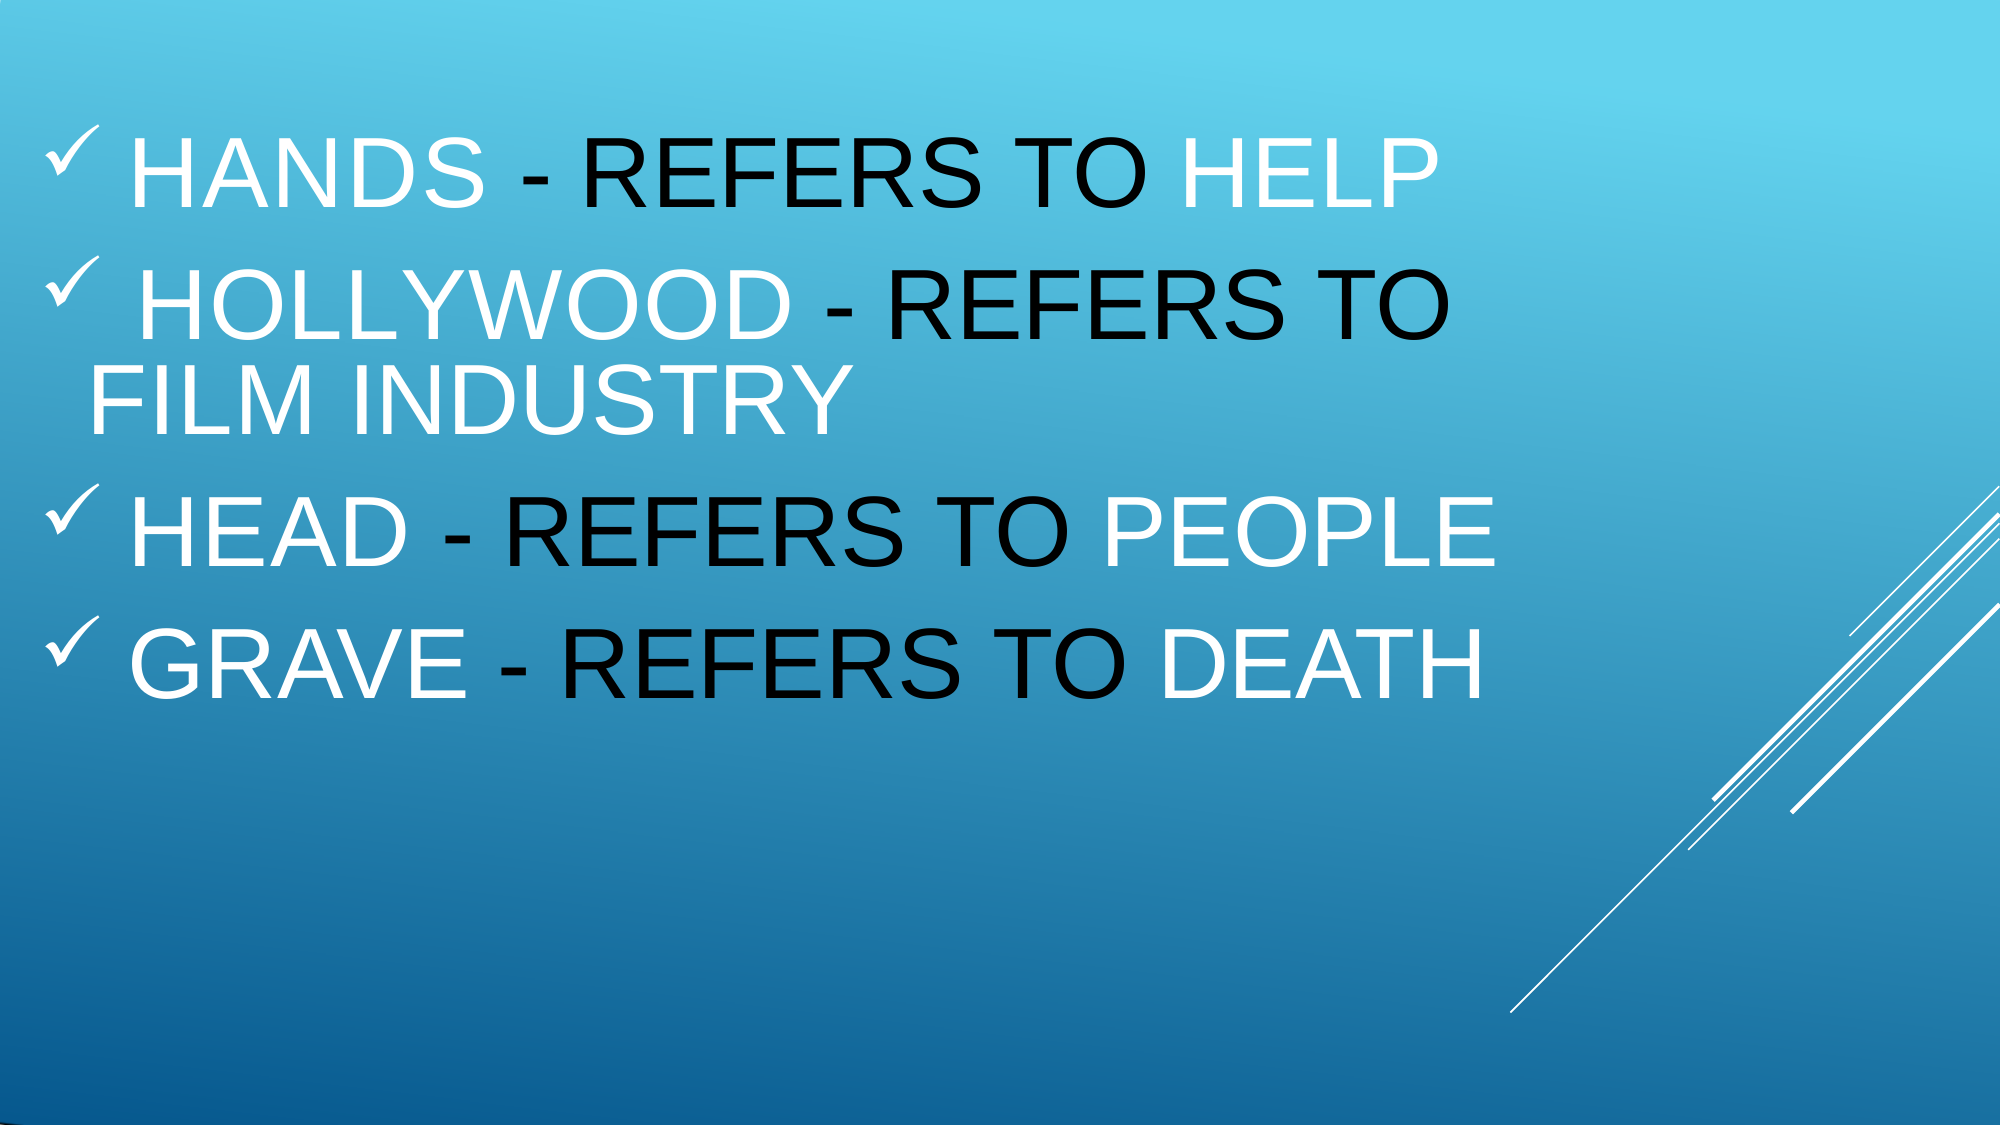

HANDS - REFERS TO HELP
	HOLLYWOOD - REFERS TO FILM INDUSTRY
HEAD - REFERS TO PEOPLE
GRAVE - REFERS TO DEATH